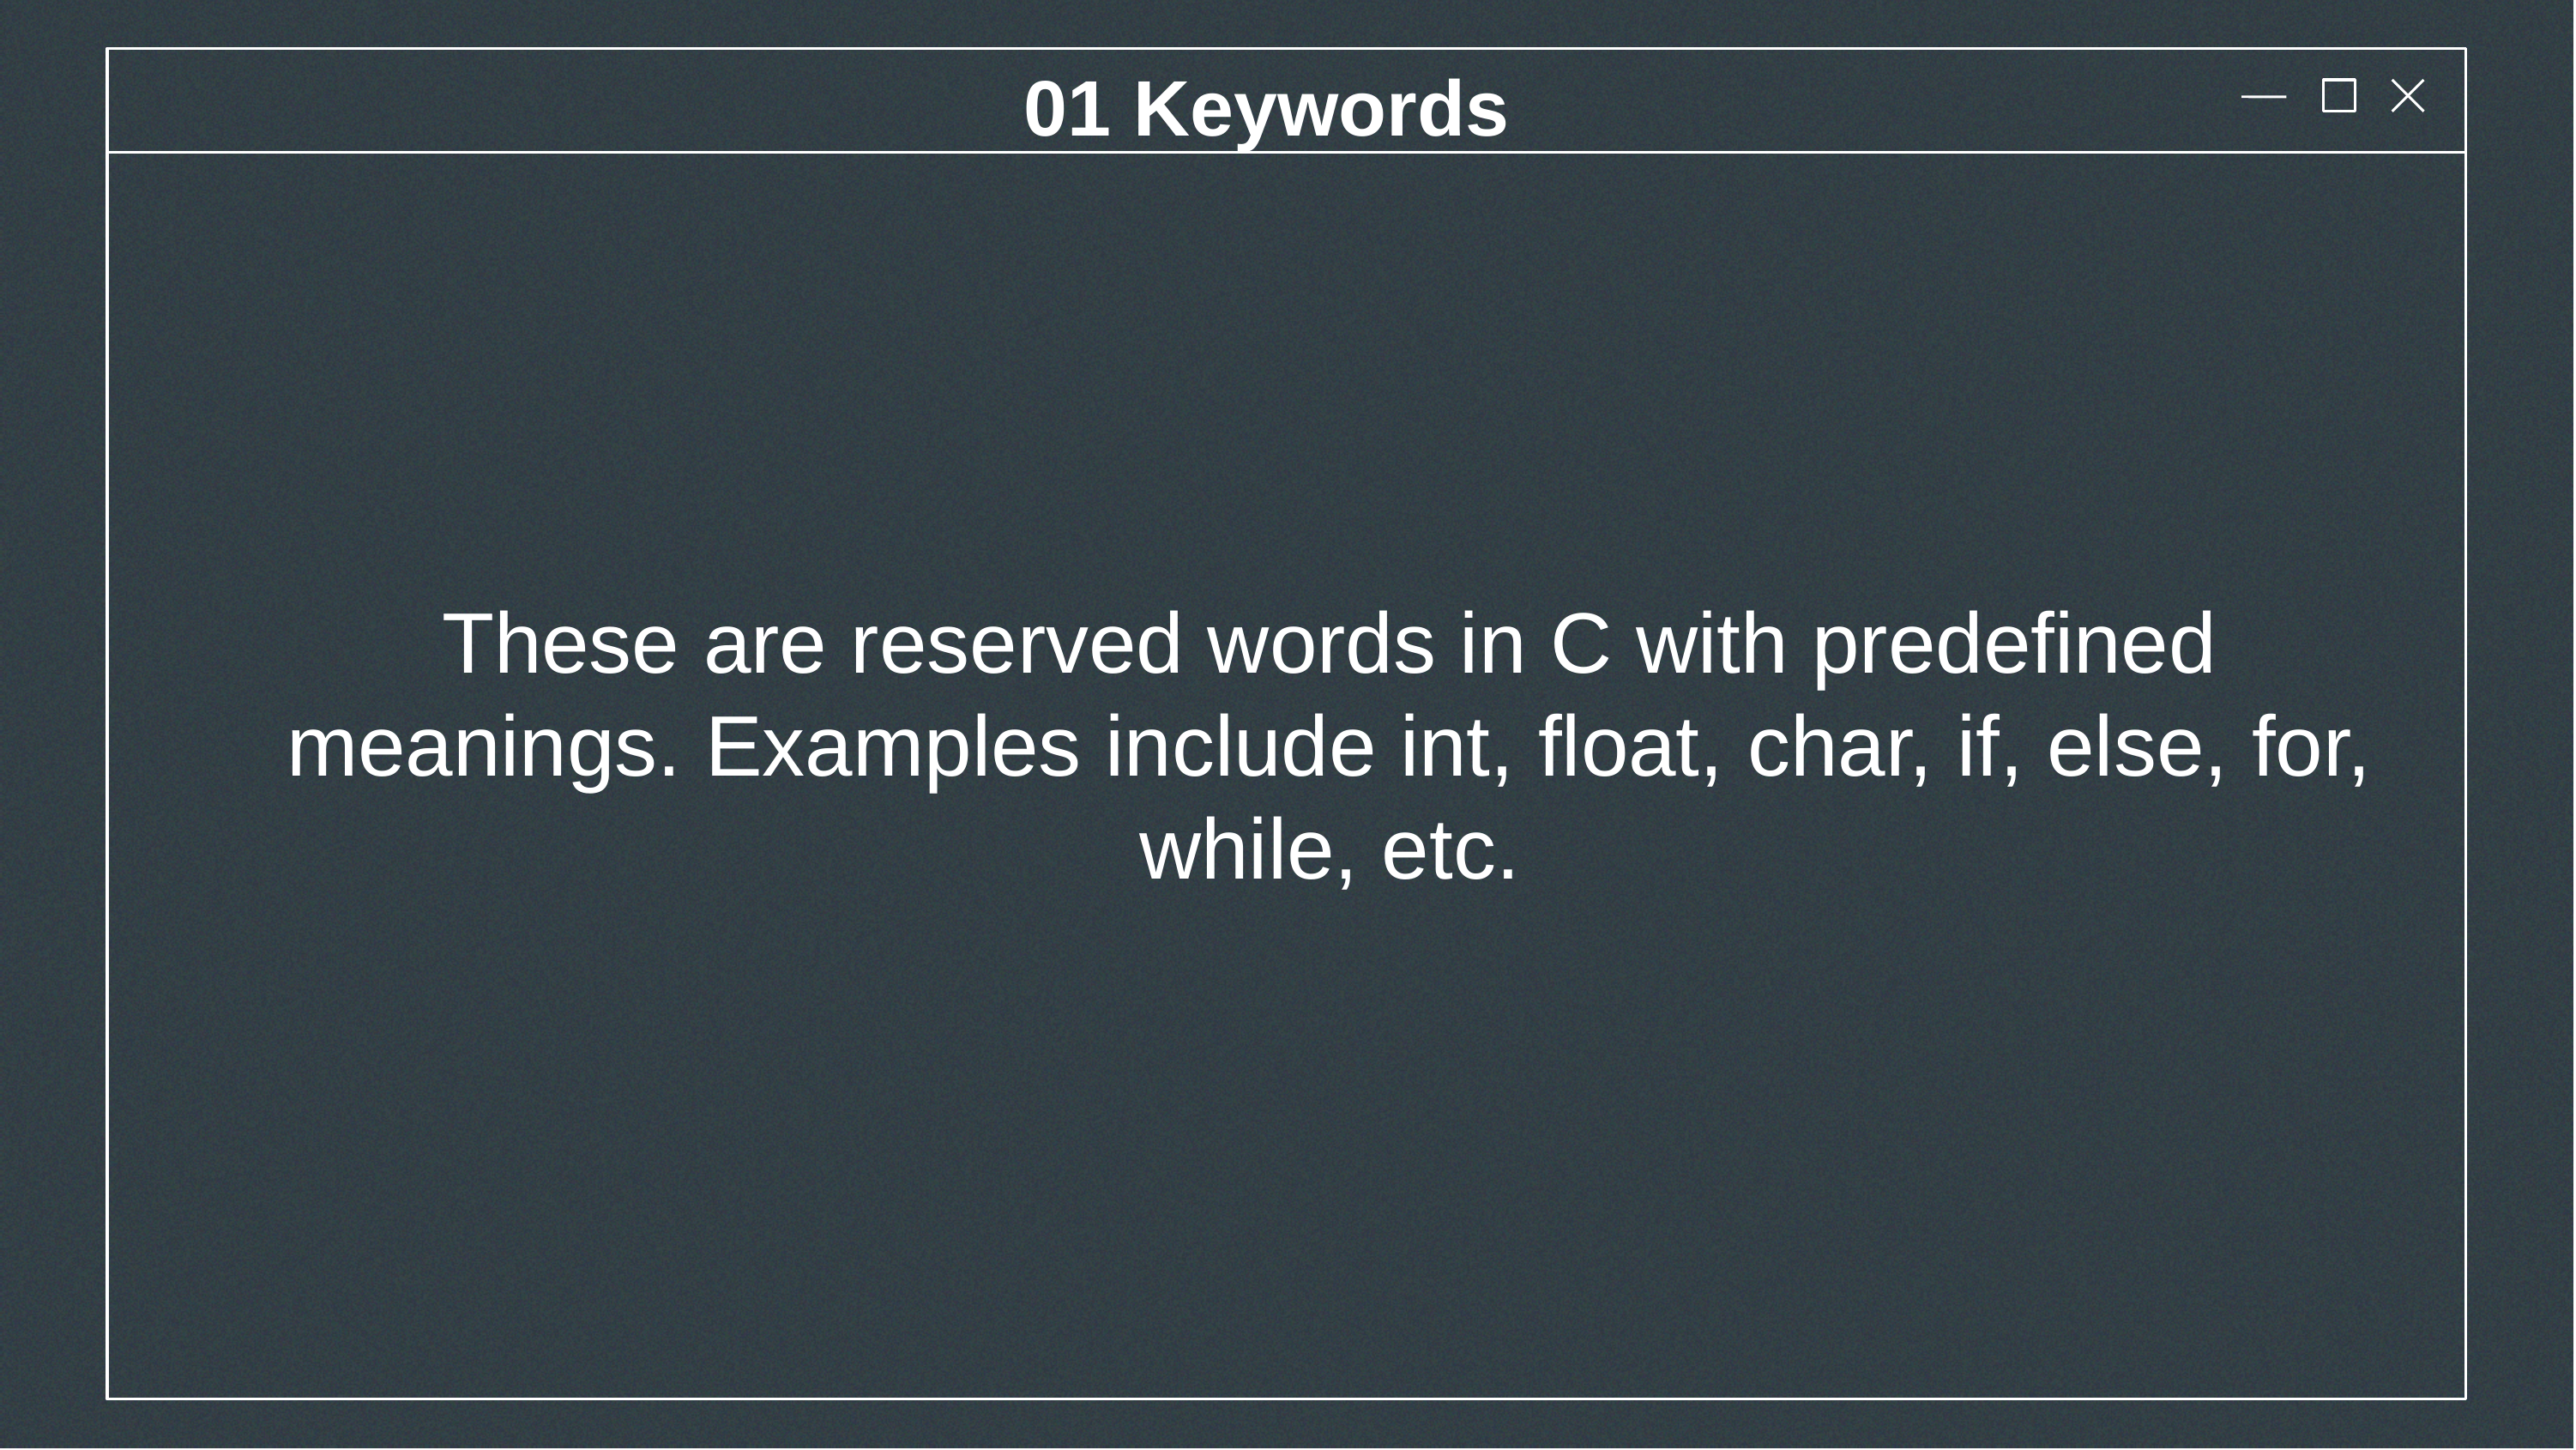

01 Keywords
These are reserved words in C with predefined meanings. Examples include int, float, char, if, else, for, while, etc.